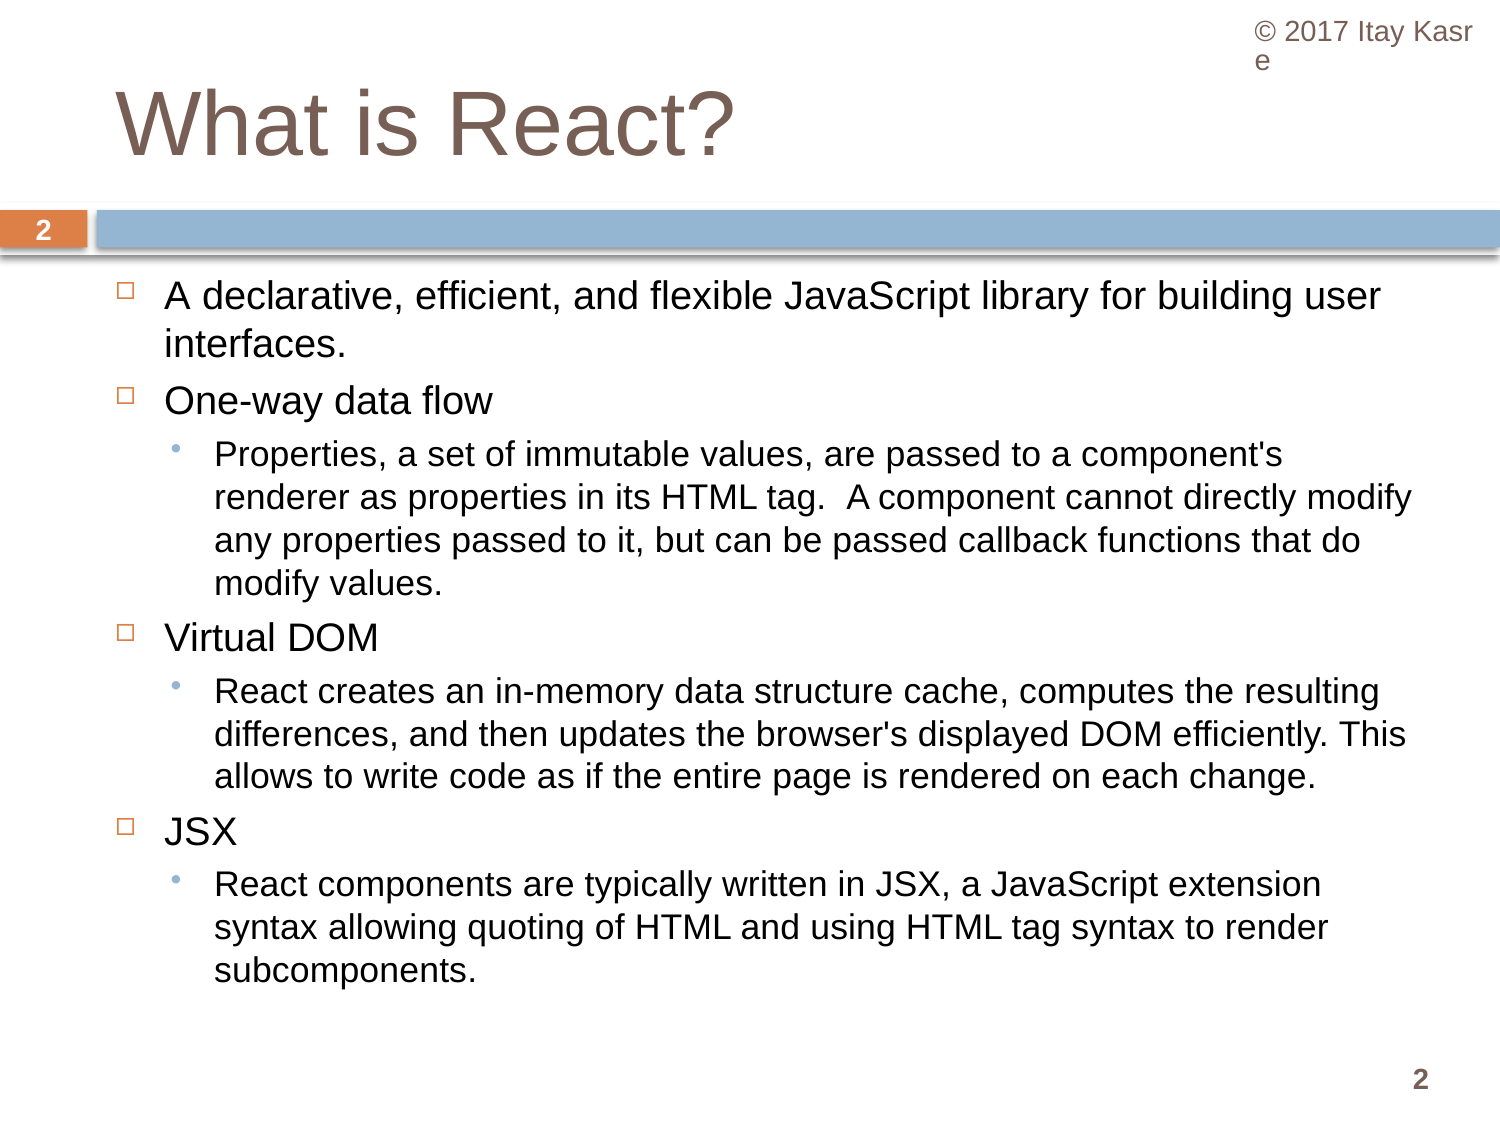

© 2017 Itay Kasre
# What is React?
2
A declarative, efficient, and flexible JavaScript library for building user interfaces.
One-way data flow
Properties, a set of immutable values, are passed to a component's renderer as properties in its HTML tag.  A component cannot directly modify any properties passed to it, but can be passed callback functions that do modify values.
Virtual DOM
React creates an in-memory data structure cache, computes the resulting differences, and then updates the browser's displayed DOM efficiently. This allows to write code as if the entire page is rendered on each change.
JSX
React components are typically written in JSX, a JavaScript extension syntax allowing quoting of HTML and using HTML tag syntax to render subcomponents.